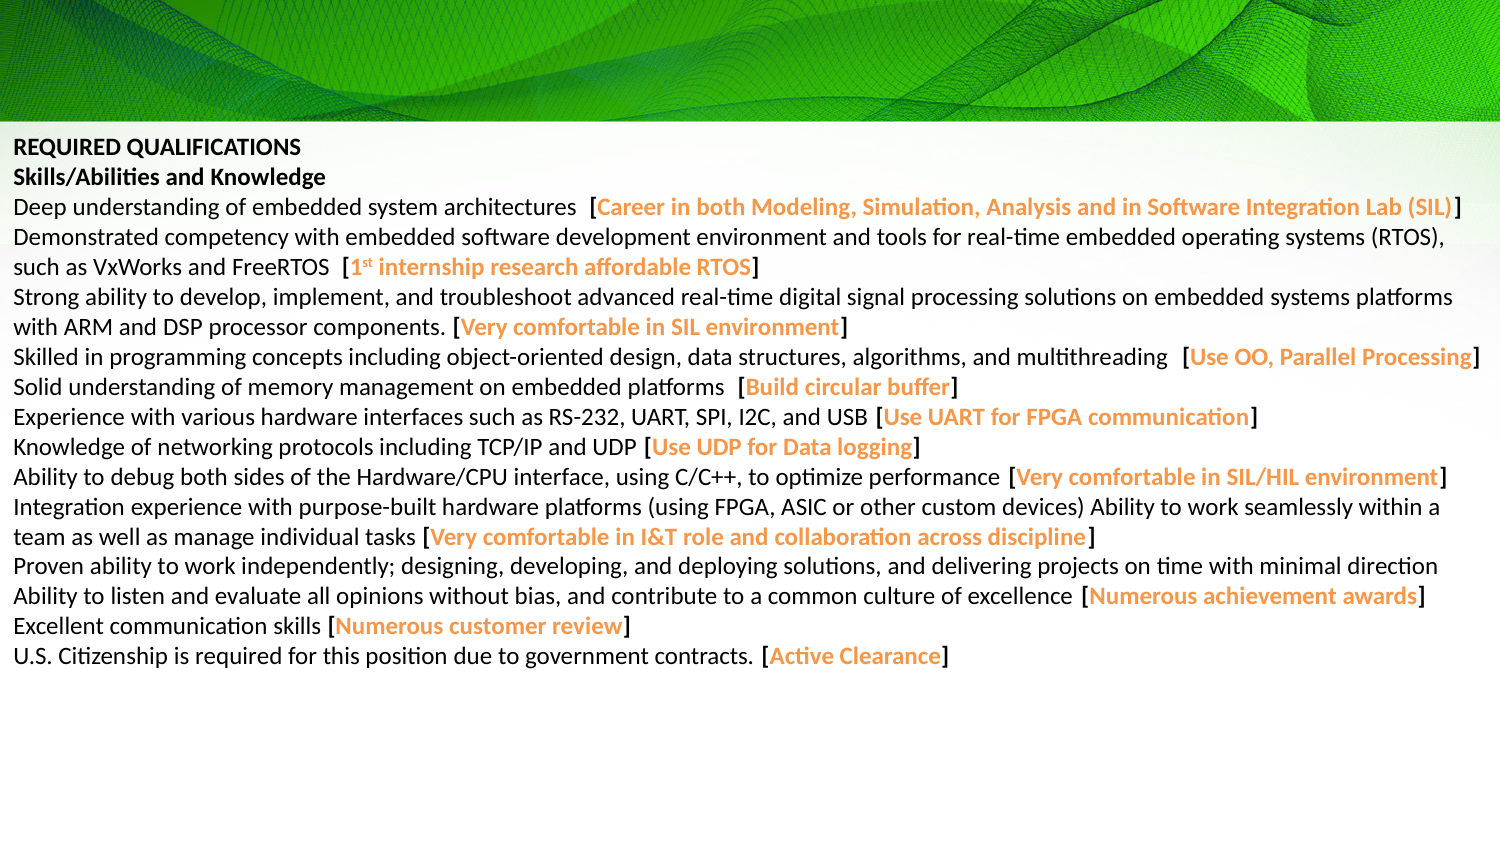

REQUIRED QUALIFICATIONS
Skills/Abilities and Knowledge
Deep understanding of embedded system architectures  [Career in both Modeling, Simulation, Analysis and in Software Integration Lab (SIL)]
Demonstrated competency with embedded software development environment and tools for real-time embedded operating systems (RTOS), such as VxWorks and FreeRTOS  [1st internship research affordable RTOS]
Strong ability to develop, implement, and troubleshoot advanced real-time digital signal processing solutions on embedded systems platforms with ARM and DSP processor components. [Very comfortable in SIL environment]
Skilled in programming concepts including object-oriented design, data structures, algorithms, and multithreading  [Use OO, Parallel Processing]
Solid understanding of memory management on embedded platforms  [Build circular buffer]
Experience with various hardware interfaces such as RS-232, UART, SPI, I2C, and USB [Use UART for FPGA communication]
Knowledge of networking protocols including TCP/IP and UDP [Use UDP for Data logging]
Ability to debug both sides of the Hardware/CPU interface, using C/C++, to optimize performance [Very comfortable in SIL/HIL environment]
Integration experience with purpose-built hardware platforms (using FPGA, ASIC or other custom devices) Ability to work seamlessly within a team as well as manage individual tasks [Very comfortable in I&T role and collaboration across discipline]
Proven ability to work independently; designing, developing, and deploying solutions, and delivering projects on time with minimal direction
Ability to listen and evaluate all opinions without bias, and contribute to a common culture of excellence [Numerous achievement awards]
Excellent communication skills [Numerous customer review]
U.S. Citizenship is required for this position due to government contracts. [Active Clearance]